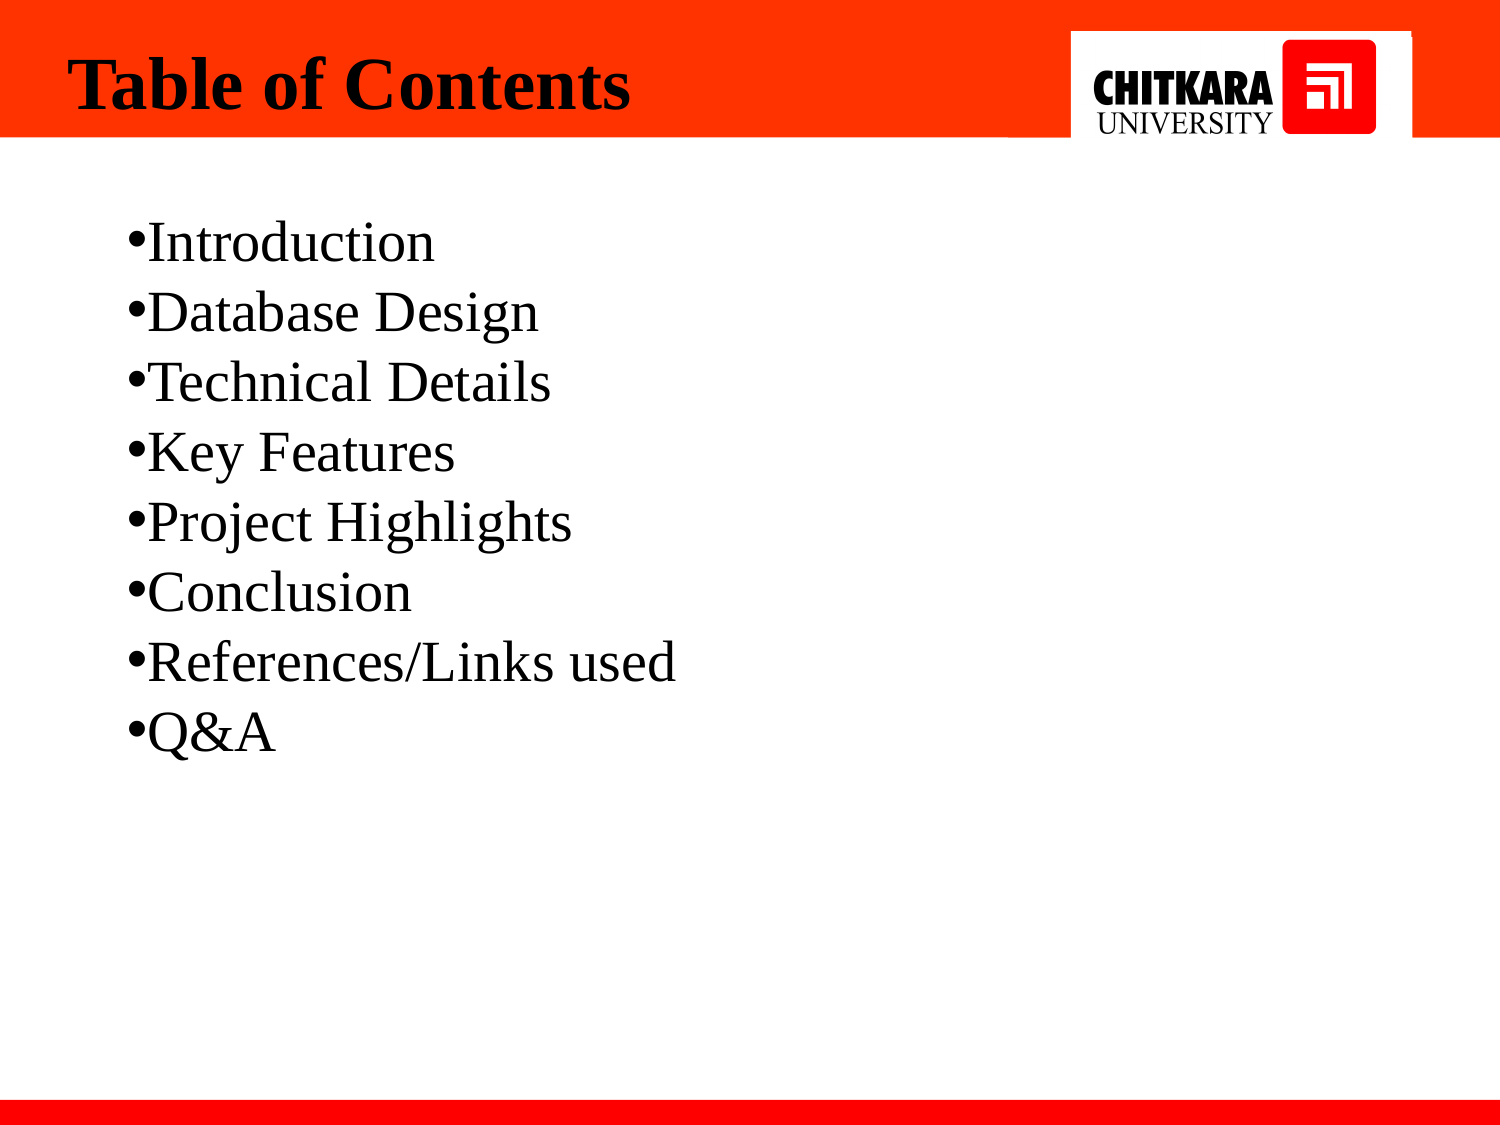

Table of Contents
Introduction
Database Design
Technical Details
Key Features
Project Highlights
Conclusion
References/Links used
Q&A